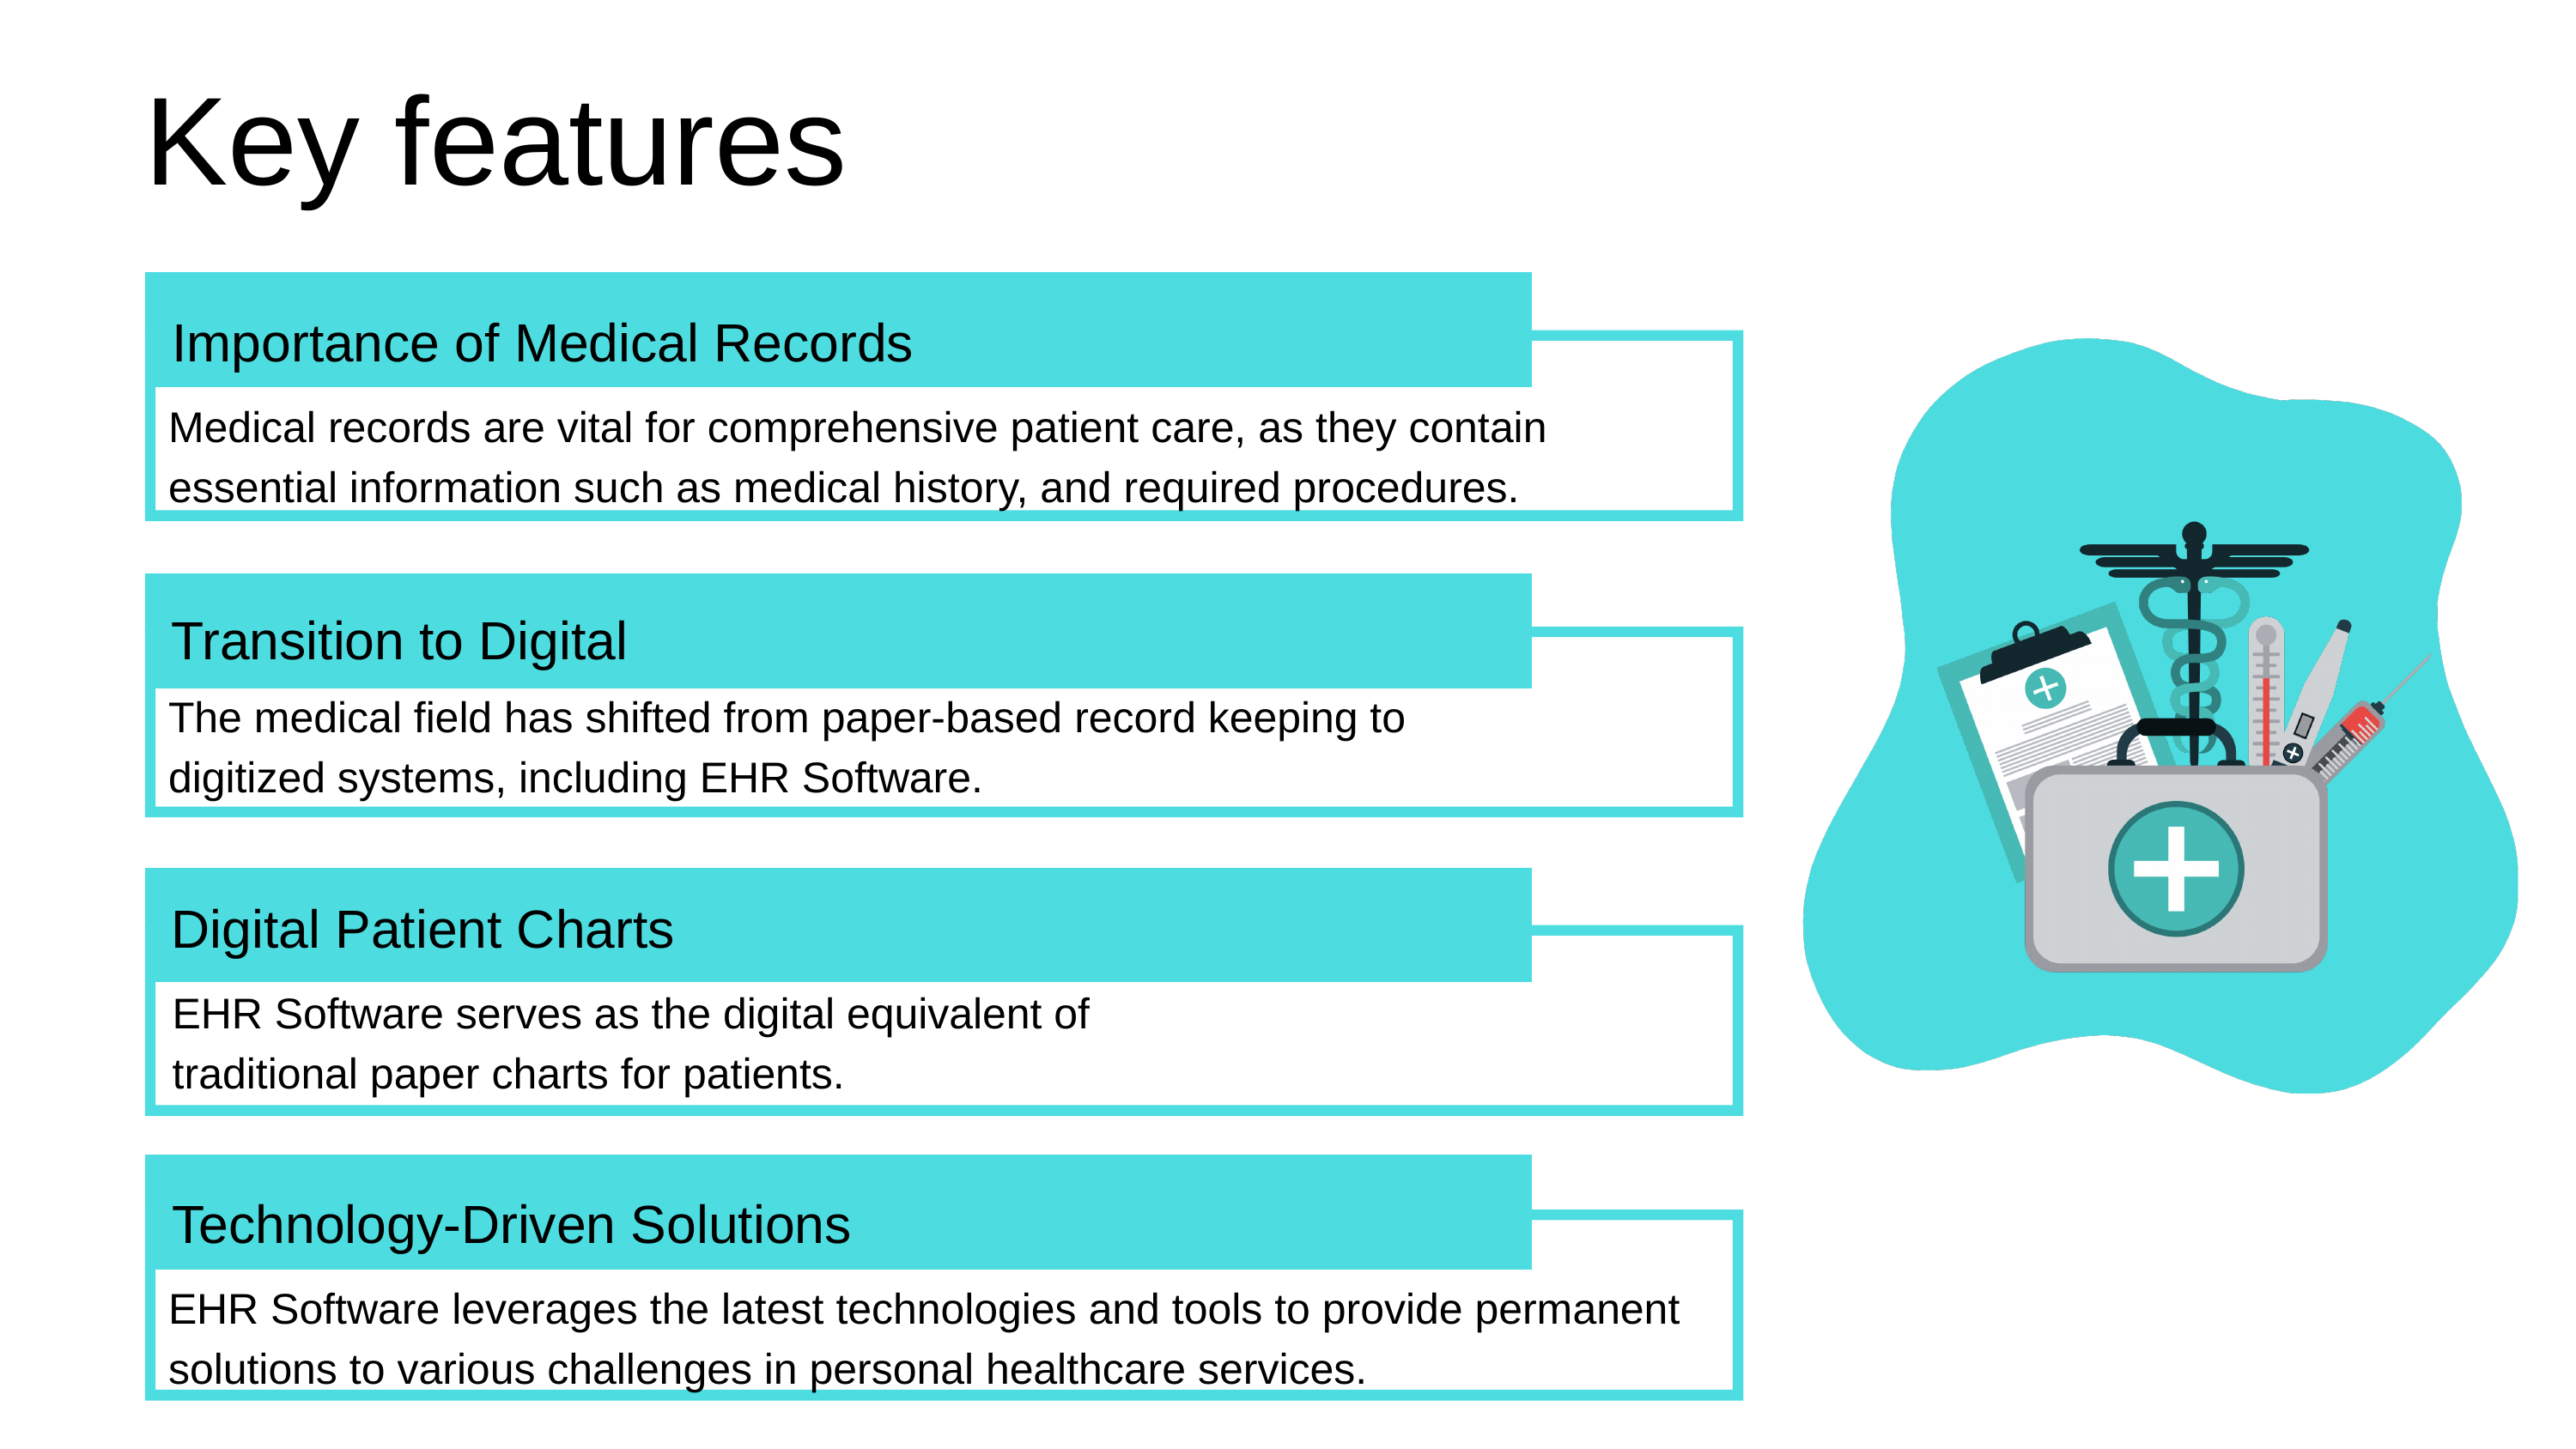

Key features

Importance of Medical Records

Medical records are vital for comprehensive patient care, as they contain essential information such as medical history, and required procedures.

Transition to Digital

The medical field has shifted from paper-based record keeping to digitized systems, including EHR Software.

Digital Patient Charts

EHR Software serves as the digital equivalent of traditional paper charts for patients.

Technology-Driven Solutions

EHR Software leverages the latest technologies and tools to provide permanent solutions to various challenges in personal healthcare services.